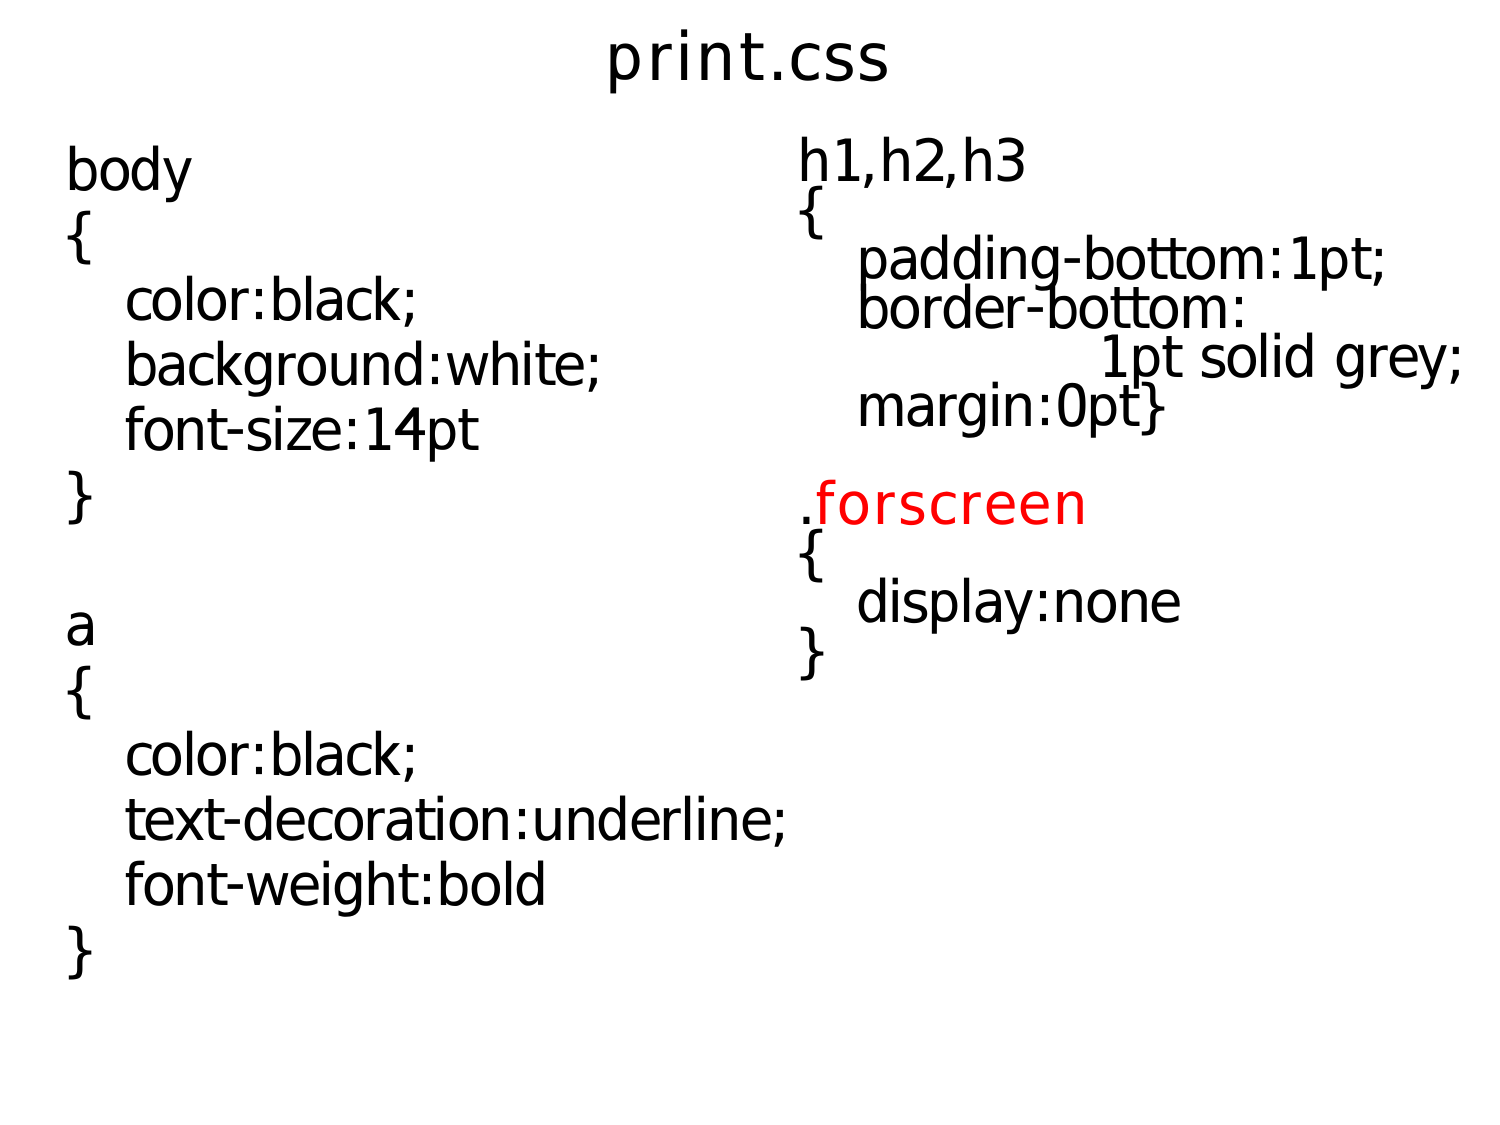

print.css
body
{
	color:black;
	background:white;
	font-size:14pt
}

a
{
	color:black;
	text-decoration:underline;
	font-weight:bold
}
h1,h2,h3
{
	padding-bottom:1pt;
	border-bottom:
			1pt solid grey;
	margin:0pt}

.forscreen
{
	display:none
}